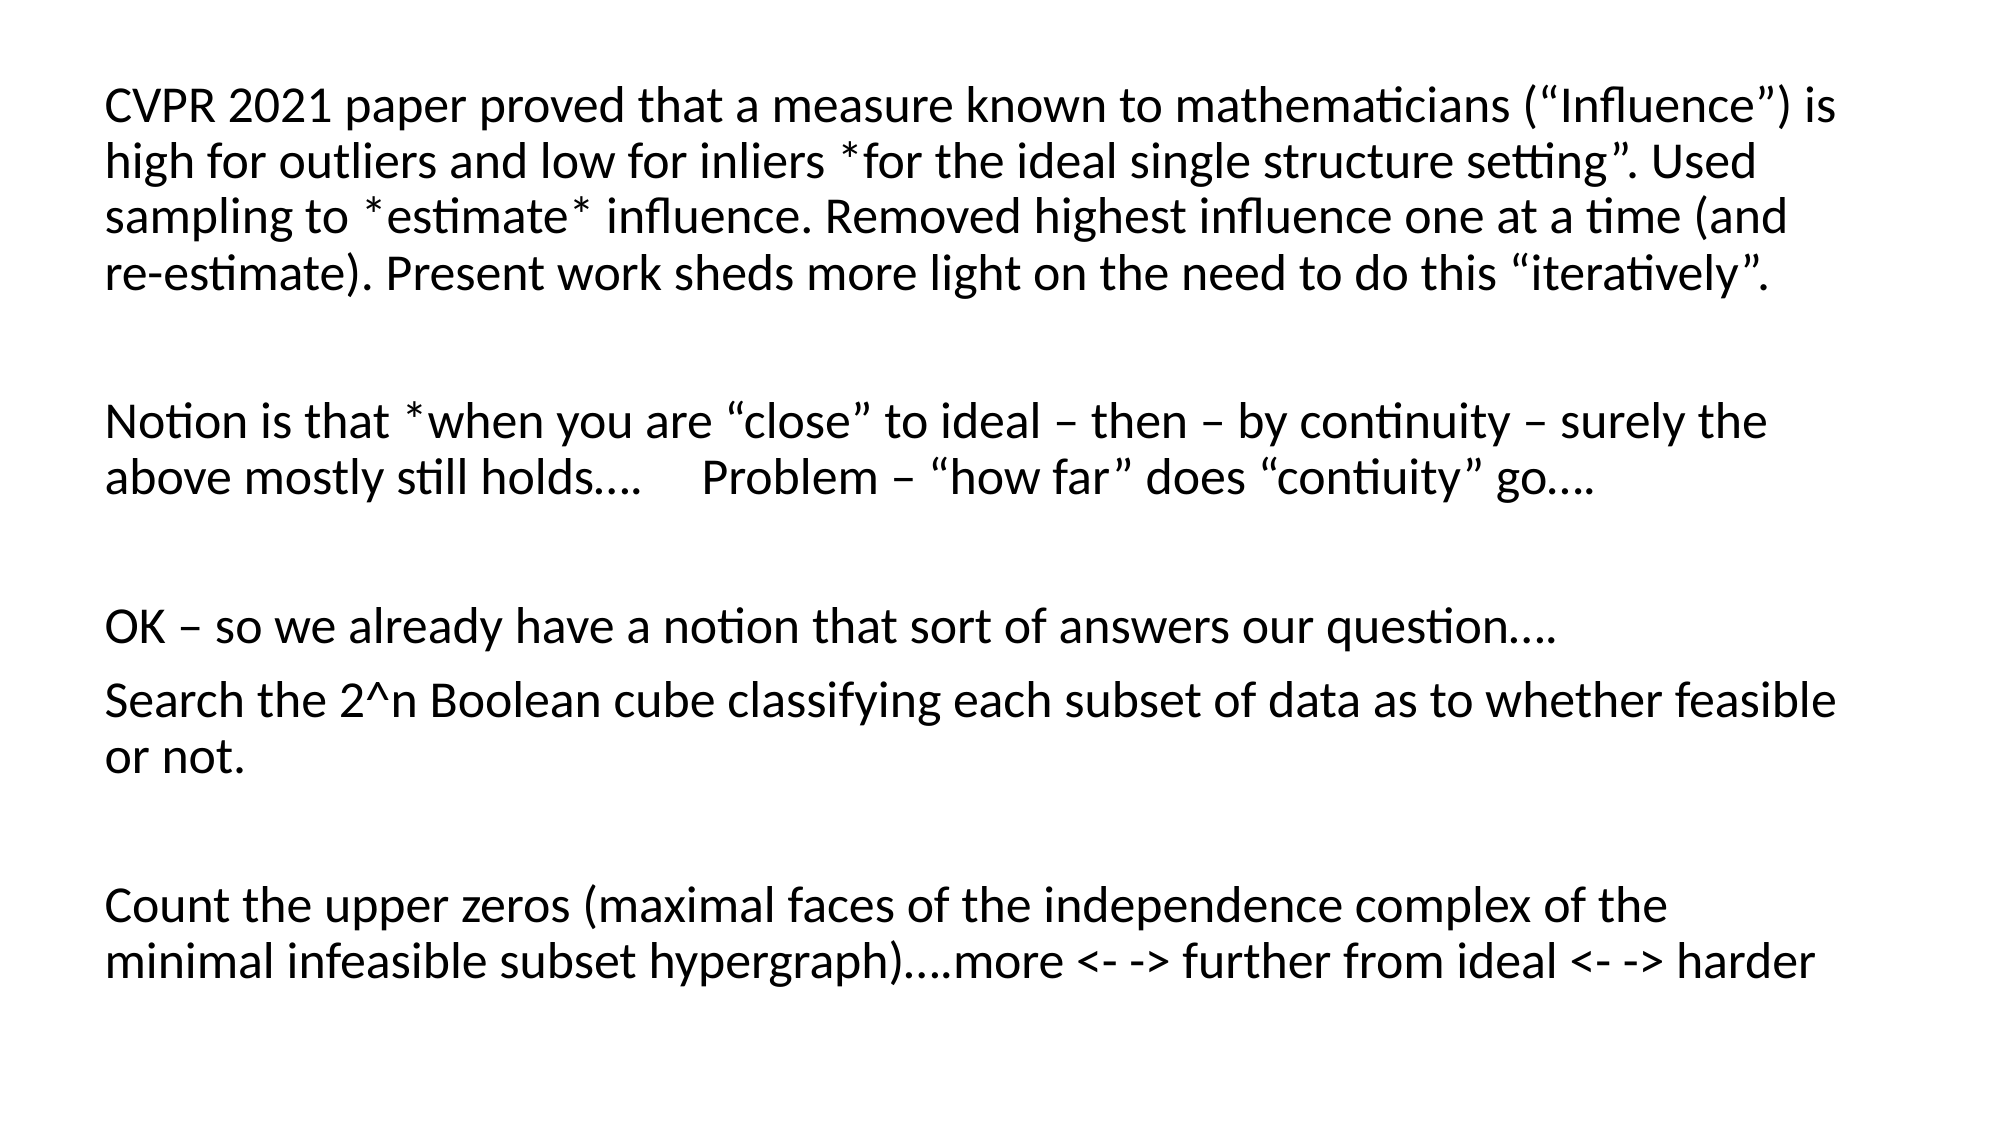

CVPR 2021 paper proved that a measure known to mathematicians (“Influence”) is high for outliers and low for inliers *for the ideal single structure setting”. Used sampling to *estimate* influence. Removed highest influence one at a time (and re-estimate). Present work sheds more light on the need to do this “iteratively”.

Notion is that *when you are “close” to ideal – then – by continuity – surely the above mostly still holds….     Problem – “how far” does “contiuity” go….

OK – so we already have a notion that sort of answers our question….
Search the 2^n Boolean cube classifying each subset of data as to whether feasible or not.

Count the upper zeros (maximal faces of the independence complex of the minimal infeasible subset hypergraph)….more <- -> further from ideal <- -> harder